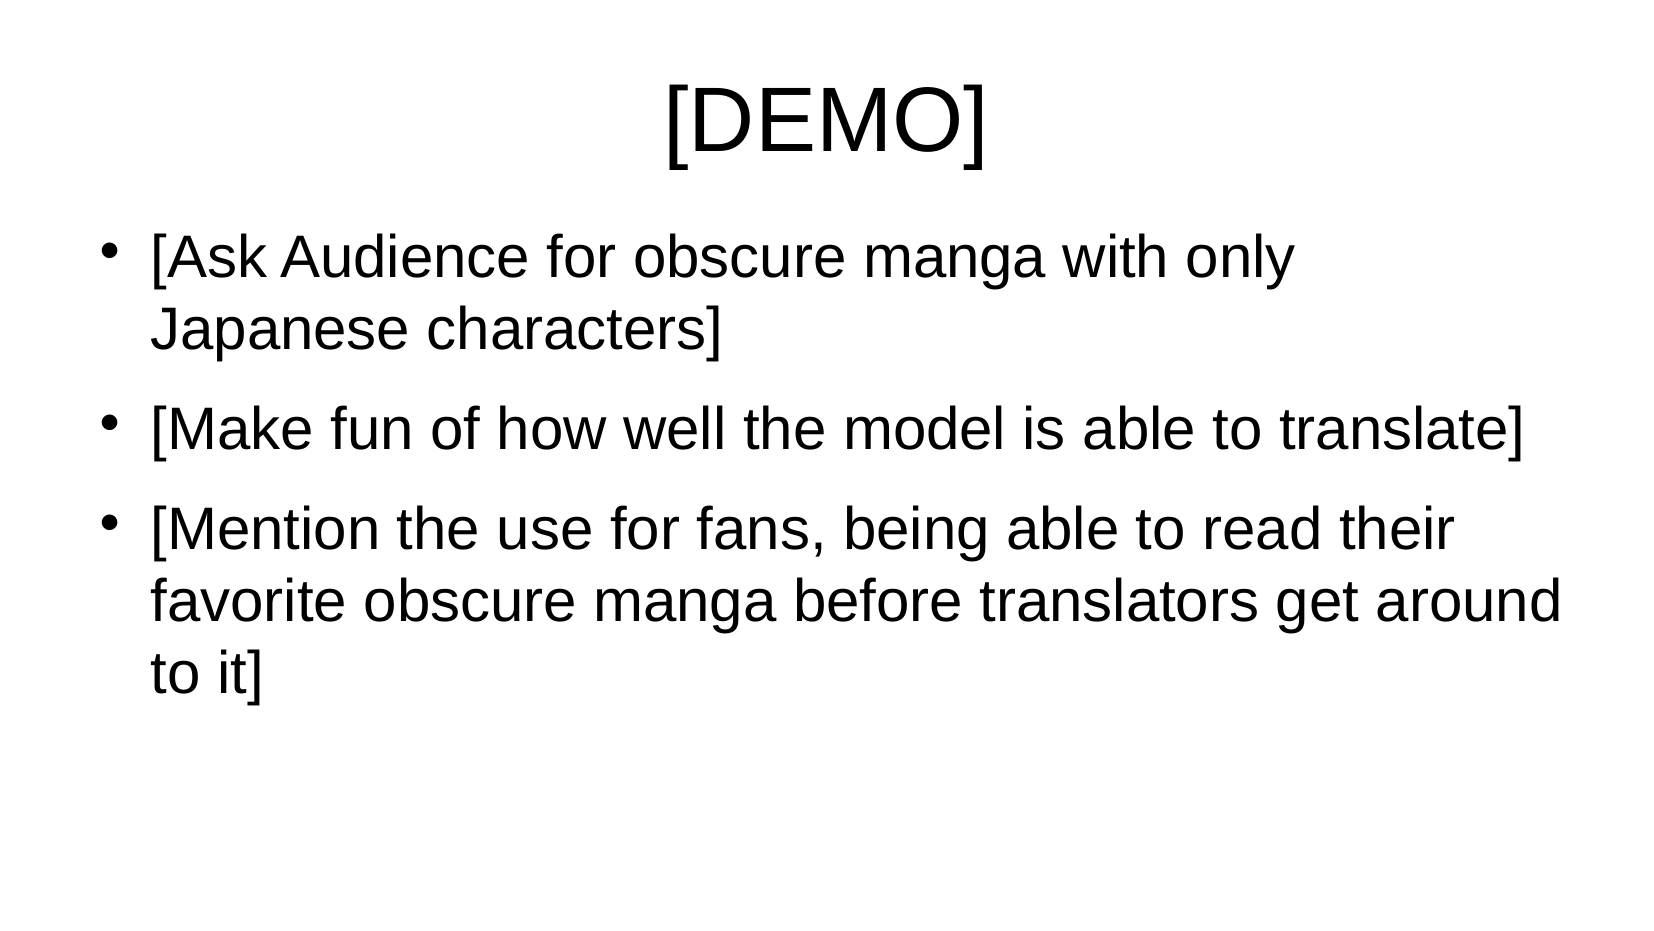

# [DEMO]
[Ask Audience for obscure manga with only Japanese characters]
[Make fun of how well the model is able to translate]
[Mention the use for fans, being able to read their favorite obscure manga before translators get around to it]